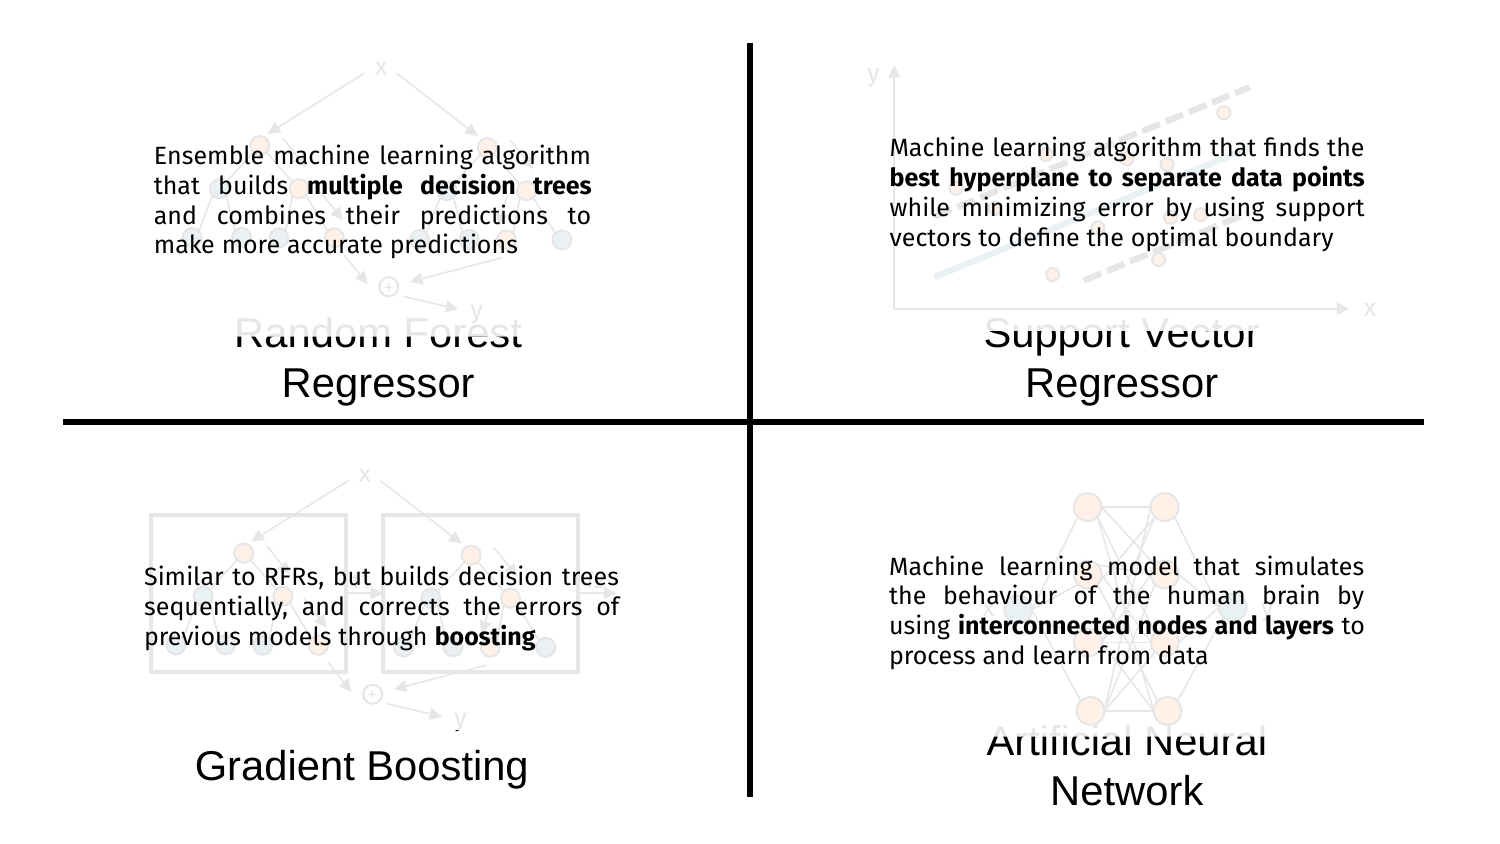

Machine learning algorithm that finds the best hyperplane to separate data points while minimizing error by using support vectors to define the optimal boundary

Ensemble machine learning algorithm that builds multiple decision trees and combines their predictions to make more accurate predictions
x
y

+
x
y
Random Forest Regressor
Support Vector Regressor

Similar to RFRs, but builds decision trees sequentially, and corrects the errors of previous models through boosting

Machine learning model that simulates the behaviour of the human brain by using interconnected nodes and layers to process and learn from data
x

f1
f2

y
x

+
y

Gradient Boosting
Artificial Neural Network